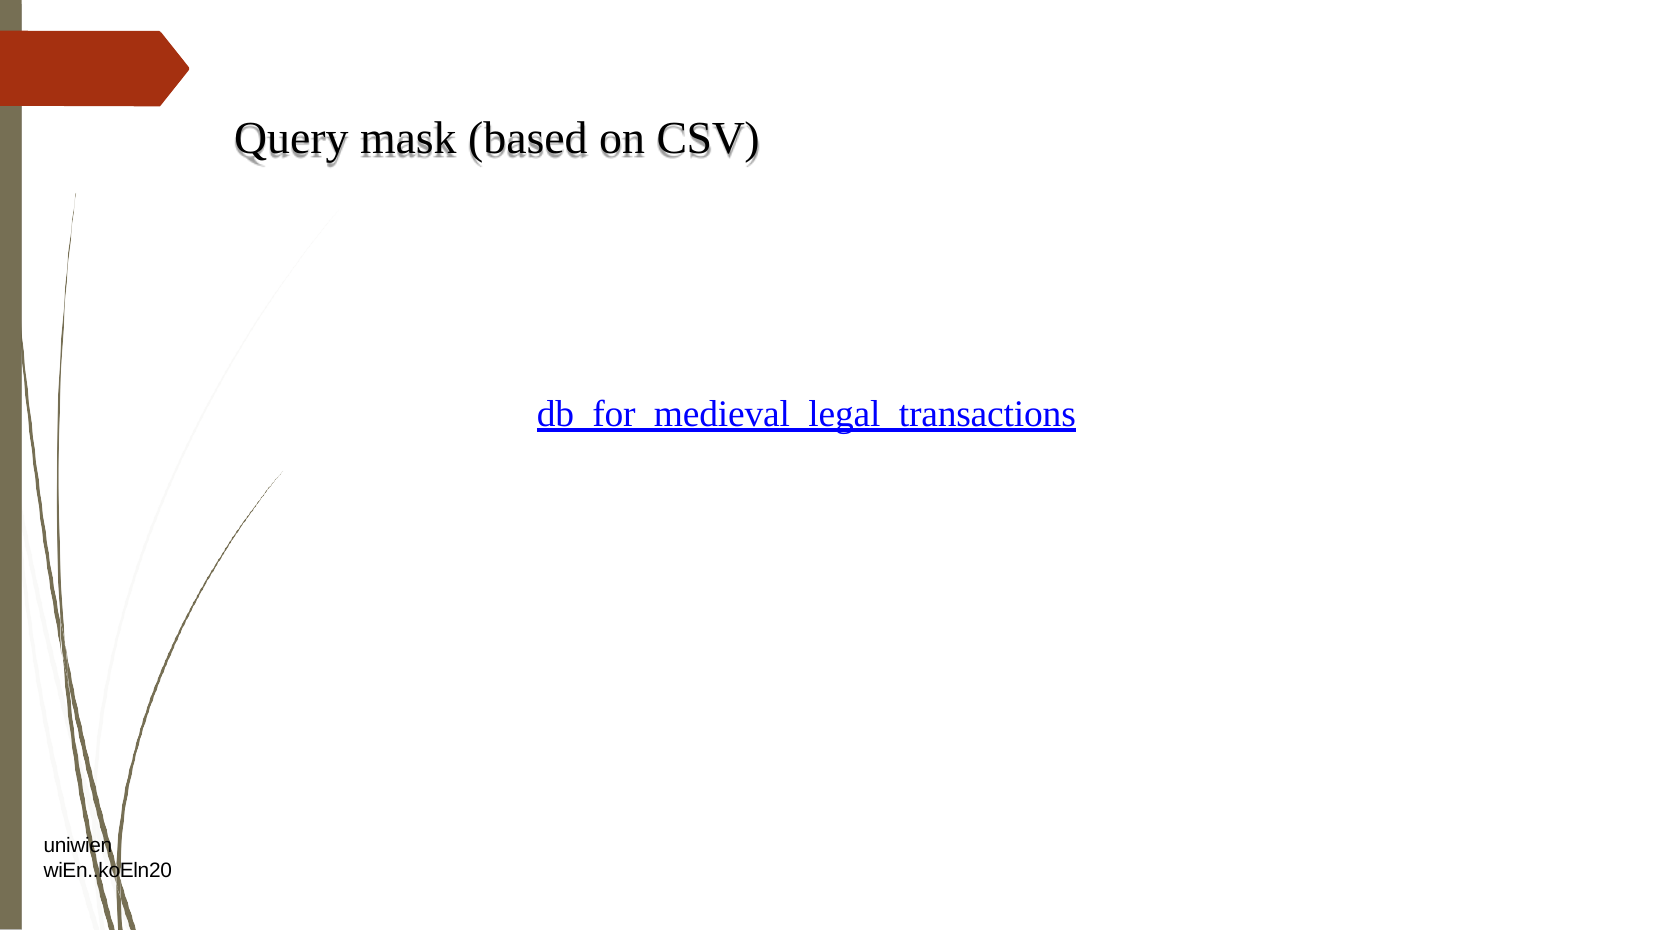

Query mask (based on CSV)
db_for_medieval_legal_transactions
uniwien wiEn..koEln20